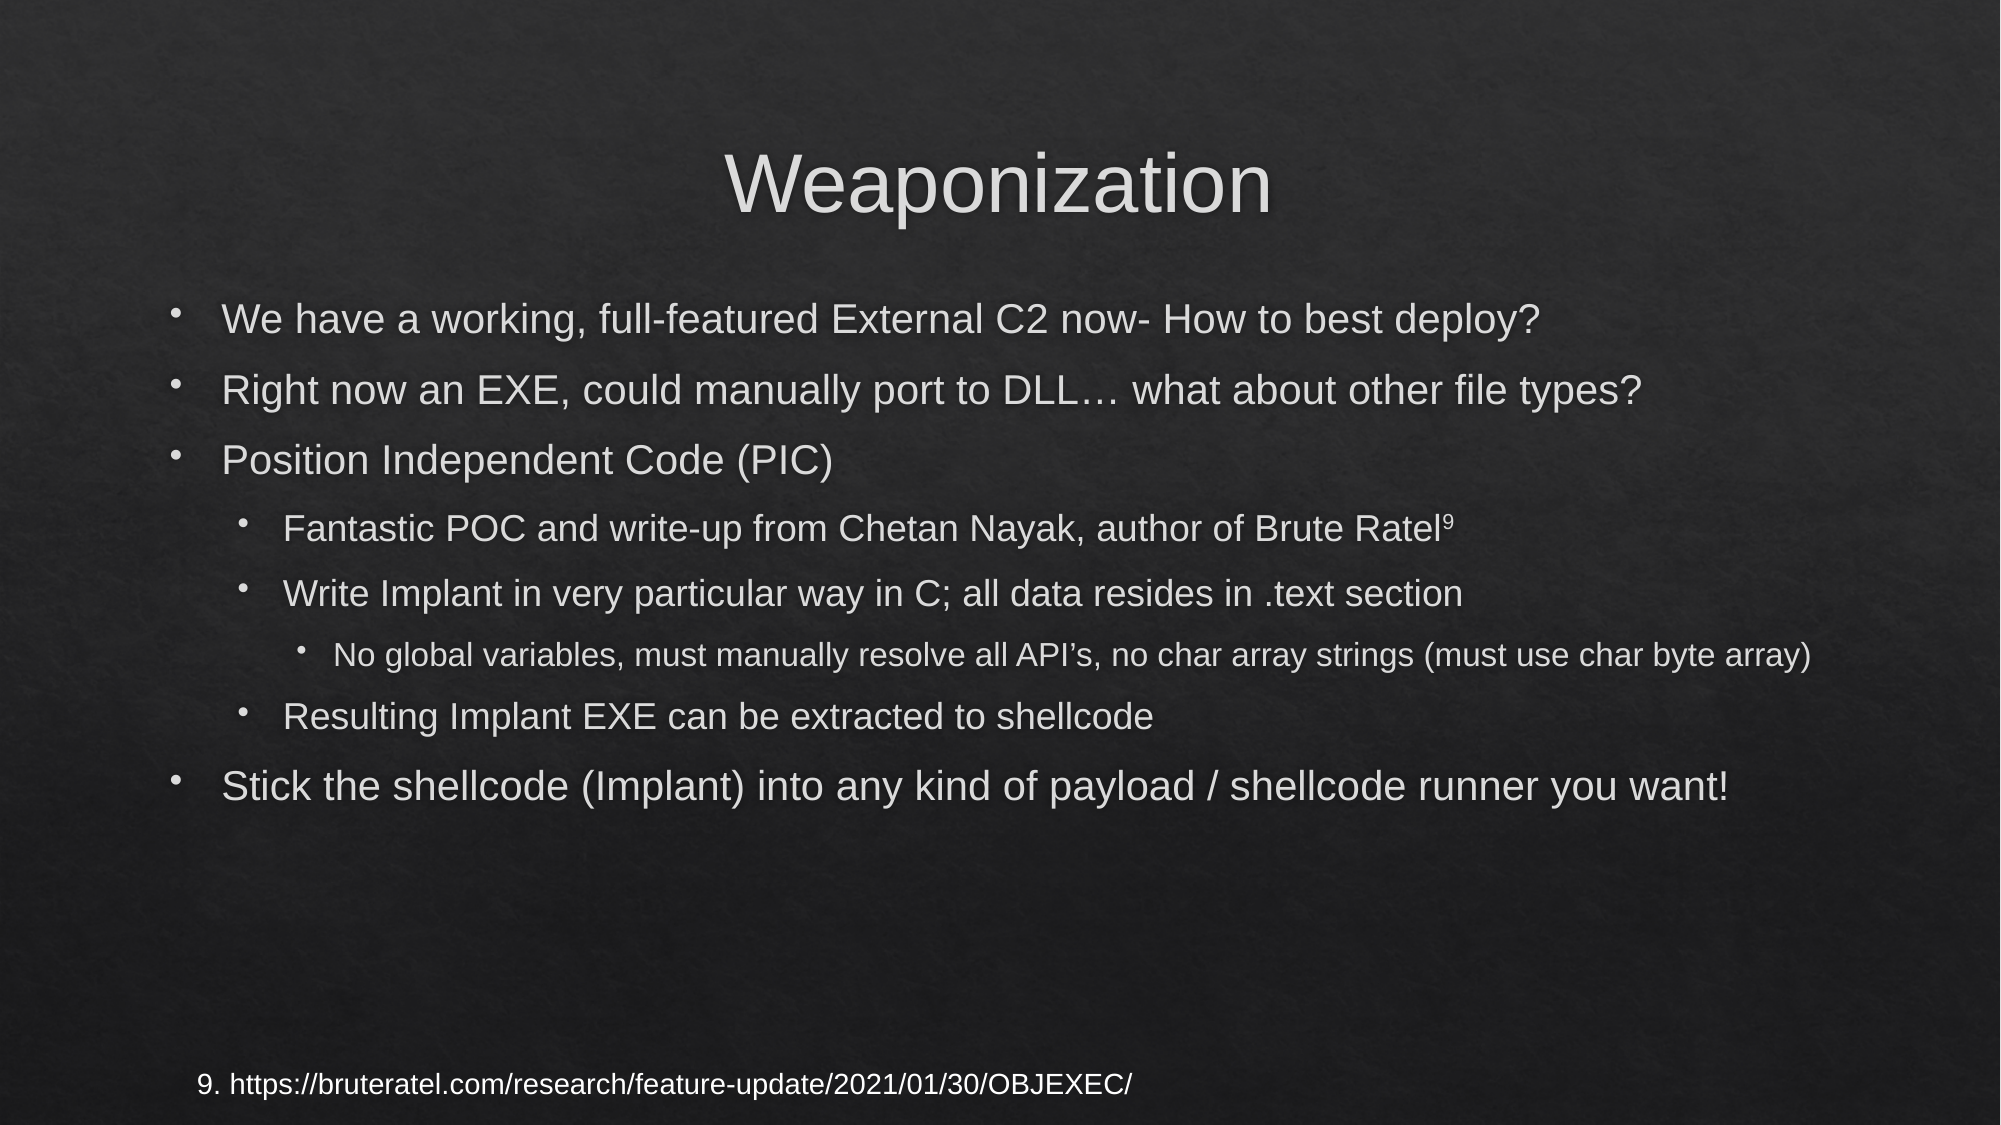

# Weaponization
We have a working, full-featured External C2 now- How to best deploy?
Right now an EXE, could manually port to DLL… what about other file types?
Position Independent Code (PIC)
Fantastic POC and write-up from Chetan Nayak, author of Brute Ratel9
Write Implant in very particular way in C; all data resides in .text section
No global variables, must manually resolve all API’s, no char array strings (must use char byte array)
Resulting Implant EXE can be extracted to shellcode
Stick the shellcode (Implant) into any kind of payload / shellcode runner you want!
9. https://bruteratel.com/research/feature-update/2021/01/30/OBJEXEC/